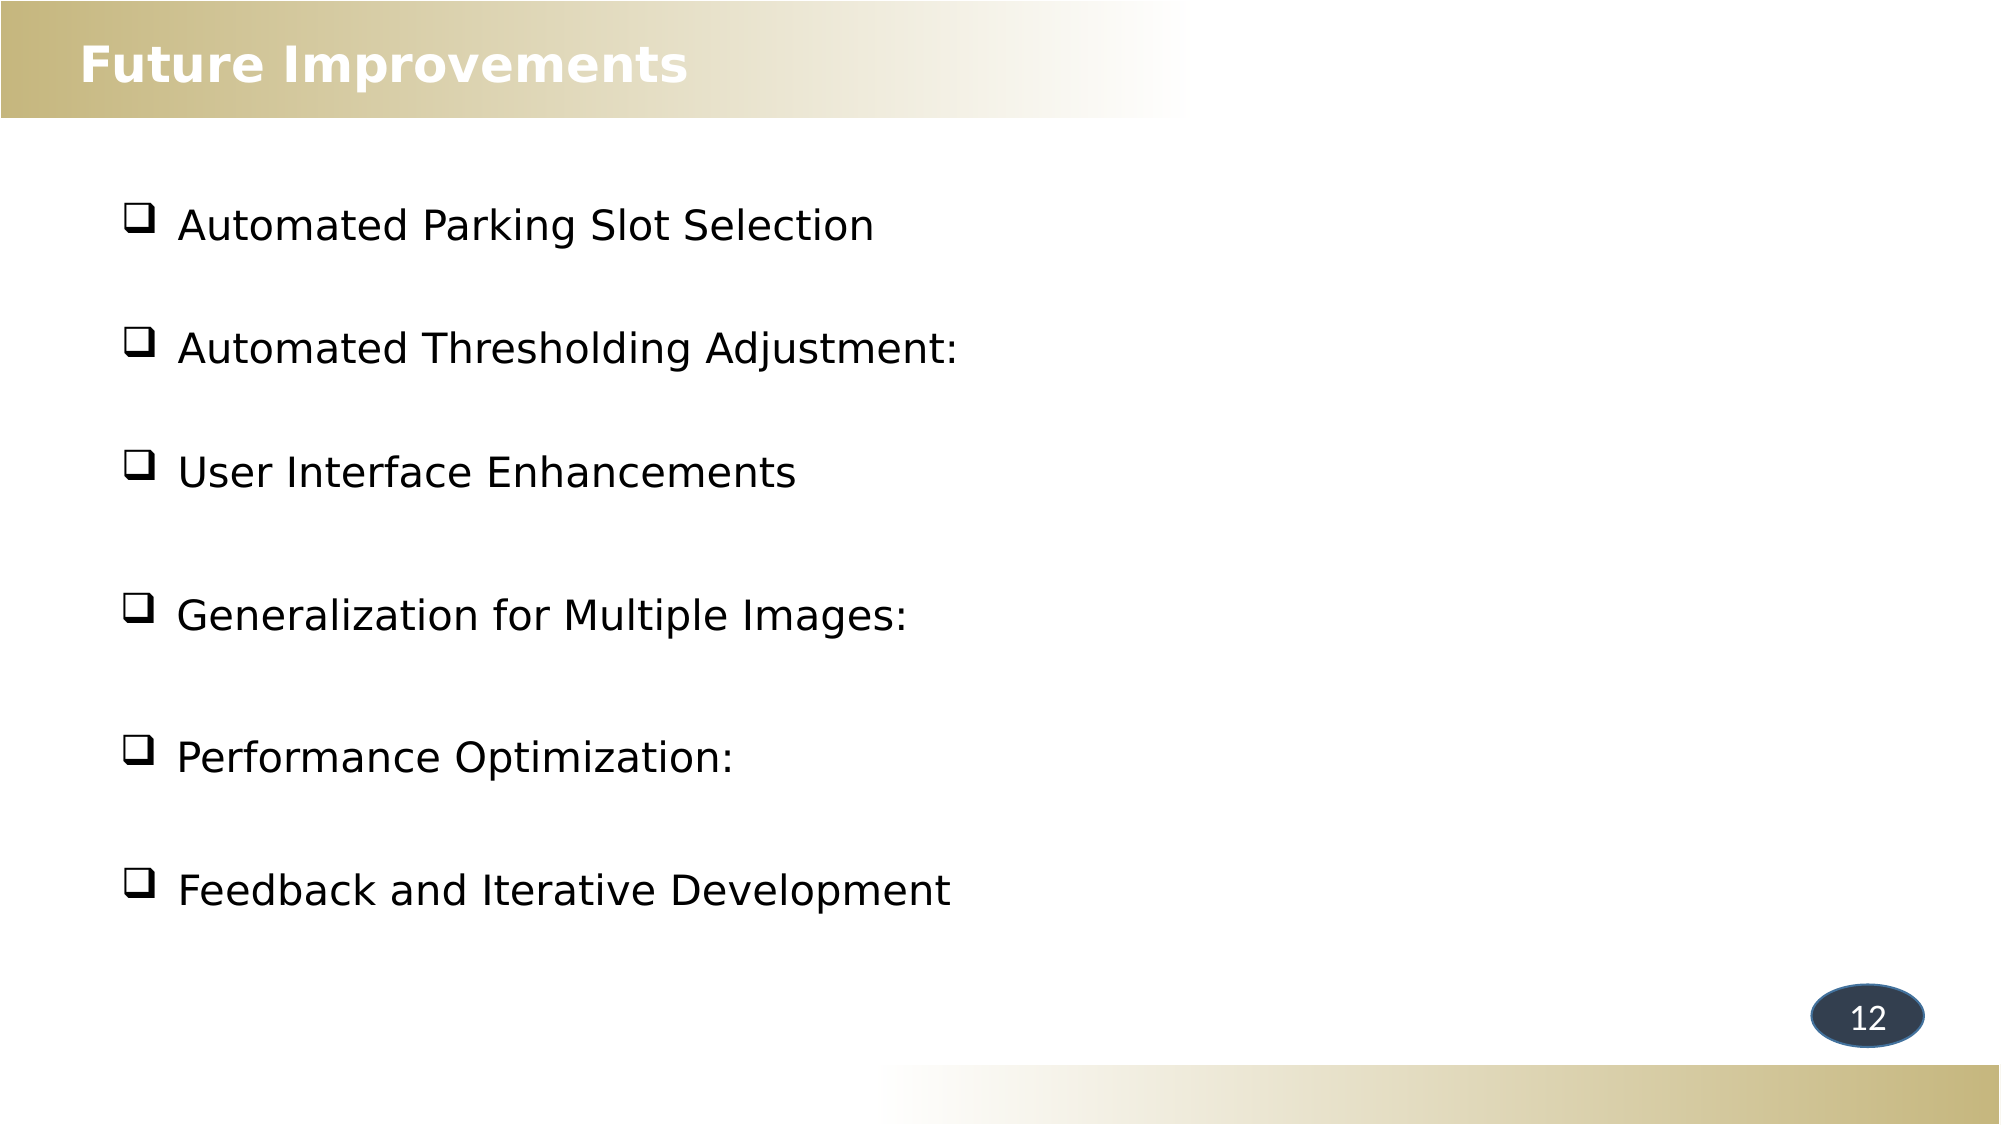

Future Improvements
Automated Parking Slot Selection
Automated Thresholding Adjustment:
User Interface Enhancements
Generalization for Multiple Images:
Performance Optimization:
Feedback and Iterative Development
12